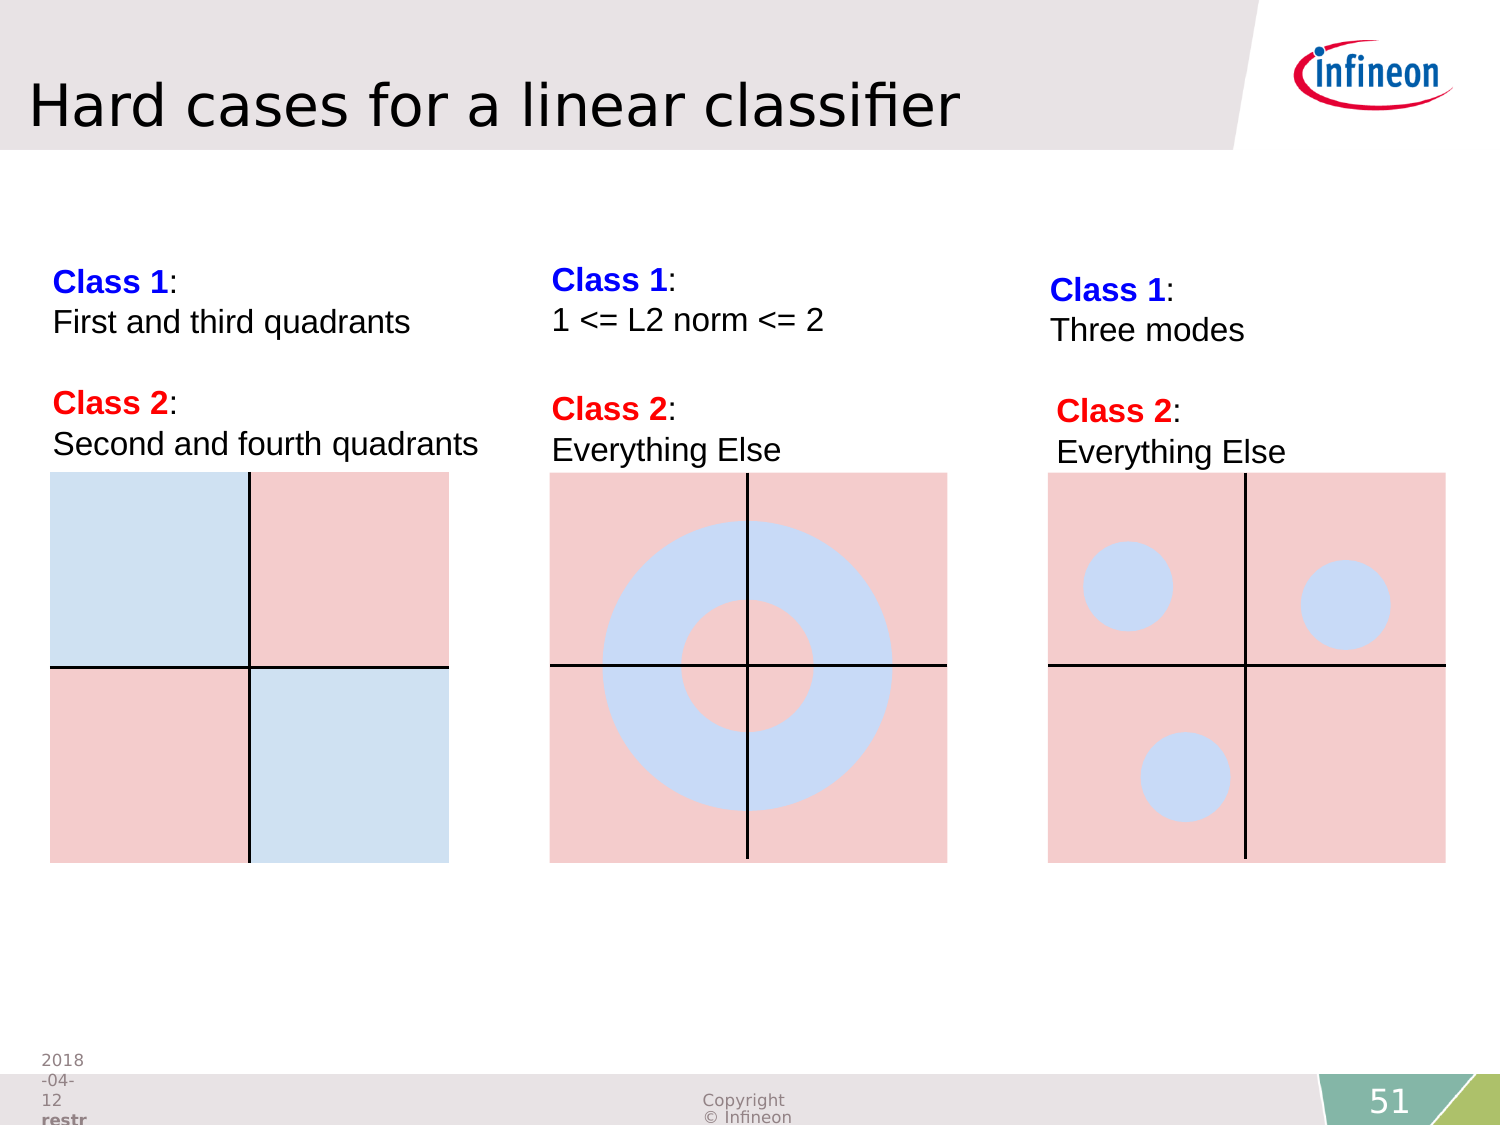

Hard cases for a linear classifier
Class 1:
1 <= L2 norm <= 2
Class 1:
First and third quadrants
Class 1:  Three modes
Class 2:
Second and fourth quadrants
Class 2:
Everything Else
Class 2:
Everything Else
|  |  |
| --- | --- |
|  |  |

Lecture 2 -
2018-04-12   restricted
Copyright © Infineon Technologies AG 2018. All rights reserved.
51